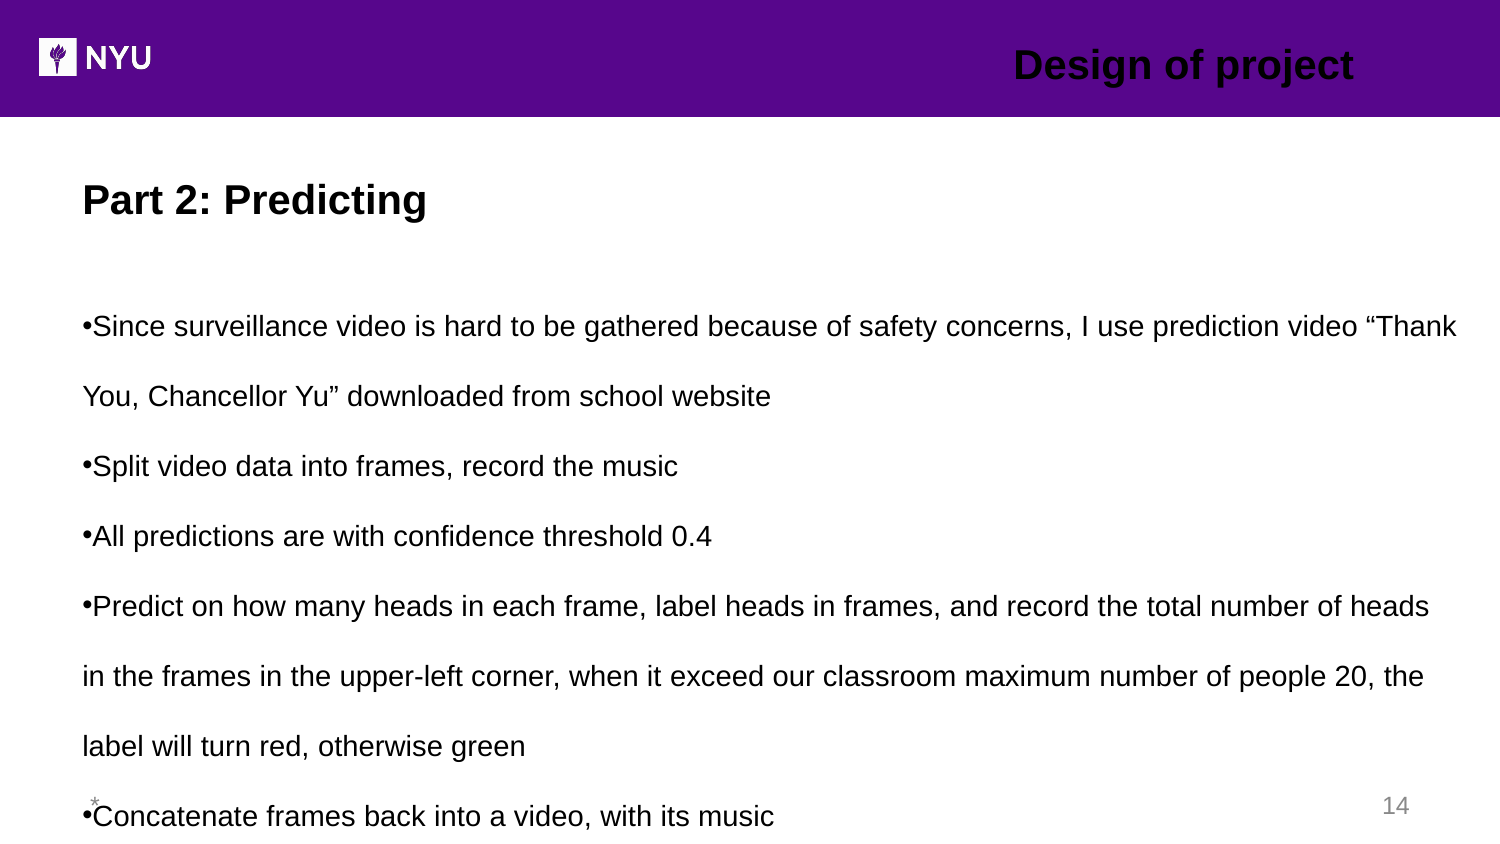

Design of project
Part 2: Predicting

Since surveillance video is hard to be gathered because of safety concerns, I use prediction video “Thank You, Chancellor Yu” downloaded from school website
Split video data into frames, record the music
All predictions are with confidence threshold 0.4
Predict on how many heads in each frame, label heads in frames, and record the total number of heads in the frames in the upper-left corner, when it exceed our classroom maximum number of people 20, the label will turn red, otherwise green
Concatenate frames back into a video, with its music
*
14